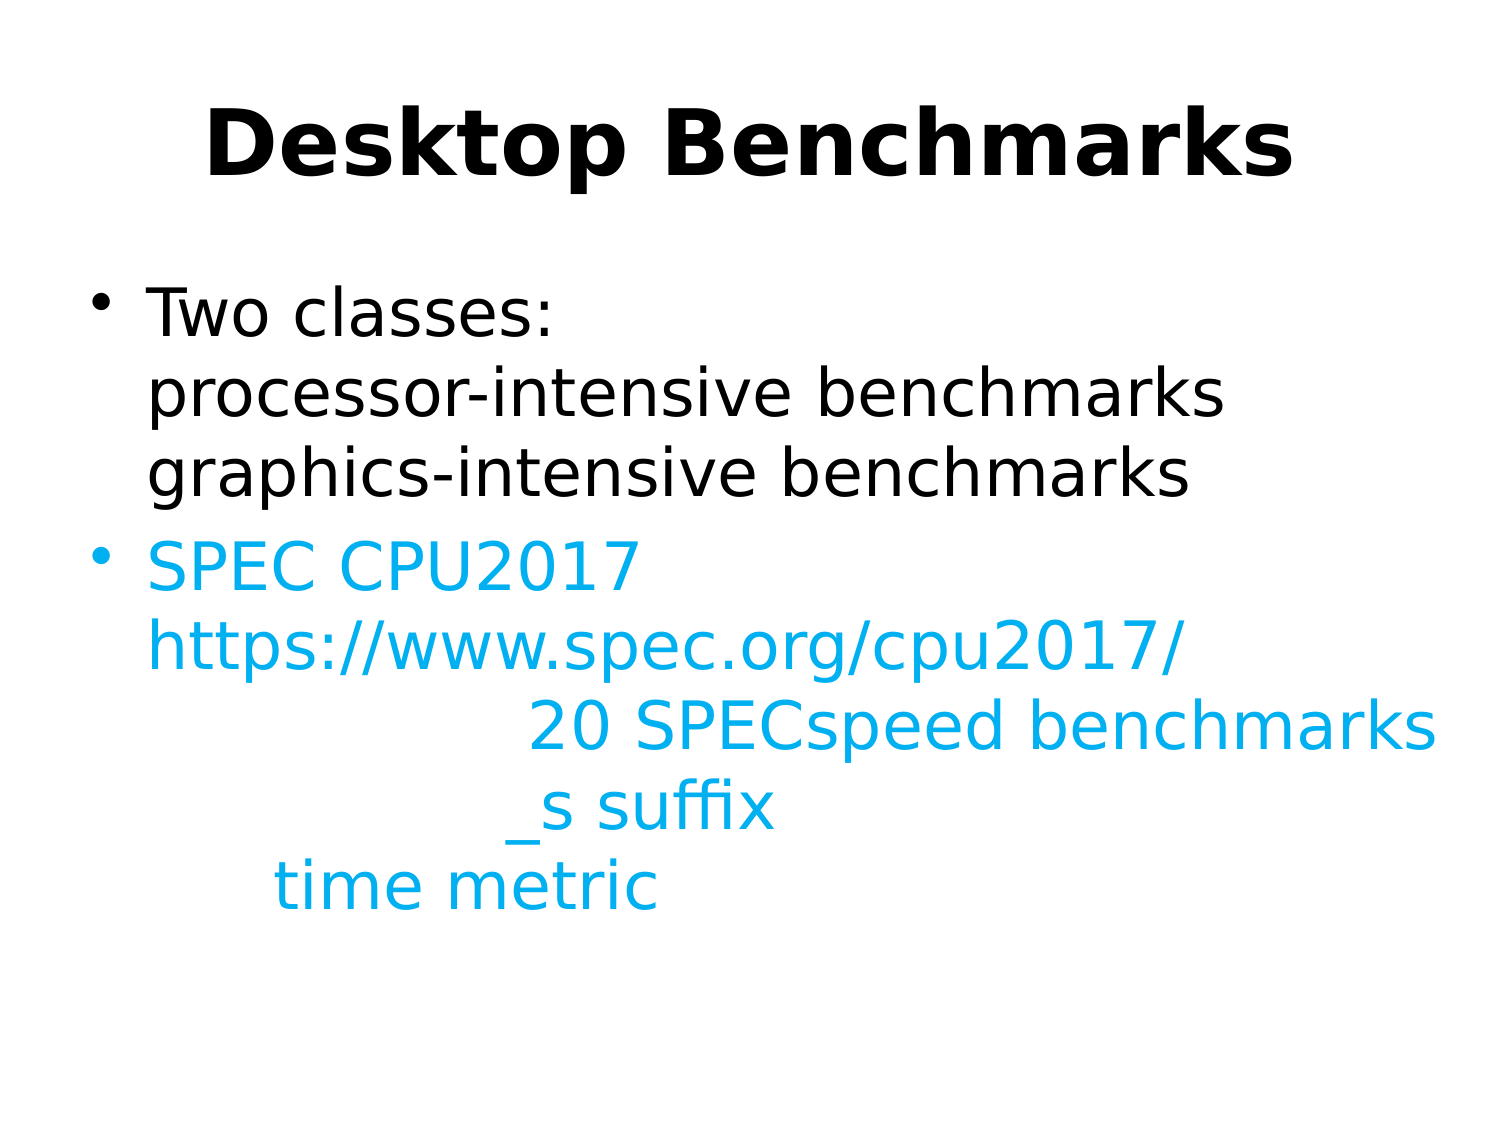

# Desktop Benchmarks
Two classes:                                 processor-intensive benchmarks      graphics-intensive benchmarks
SPEC CPU2017                                   https://www.spec.org/cpu2017/                                    20 SPECspeed benchmarks                       _s suffix                                           time metric